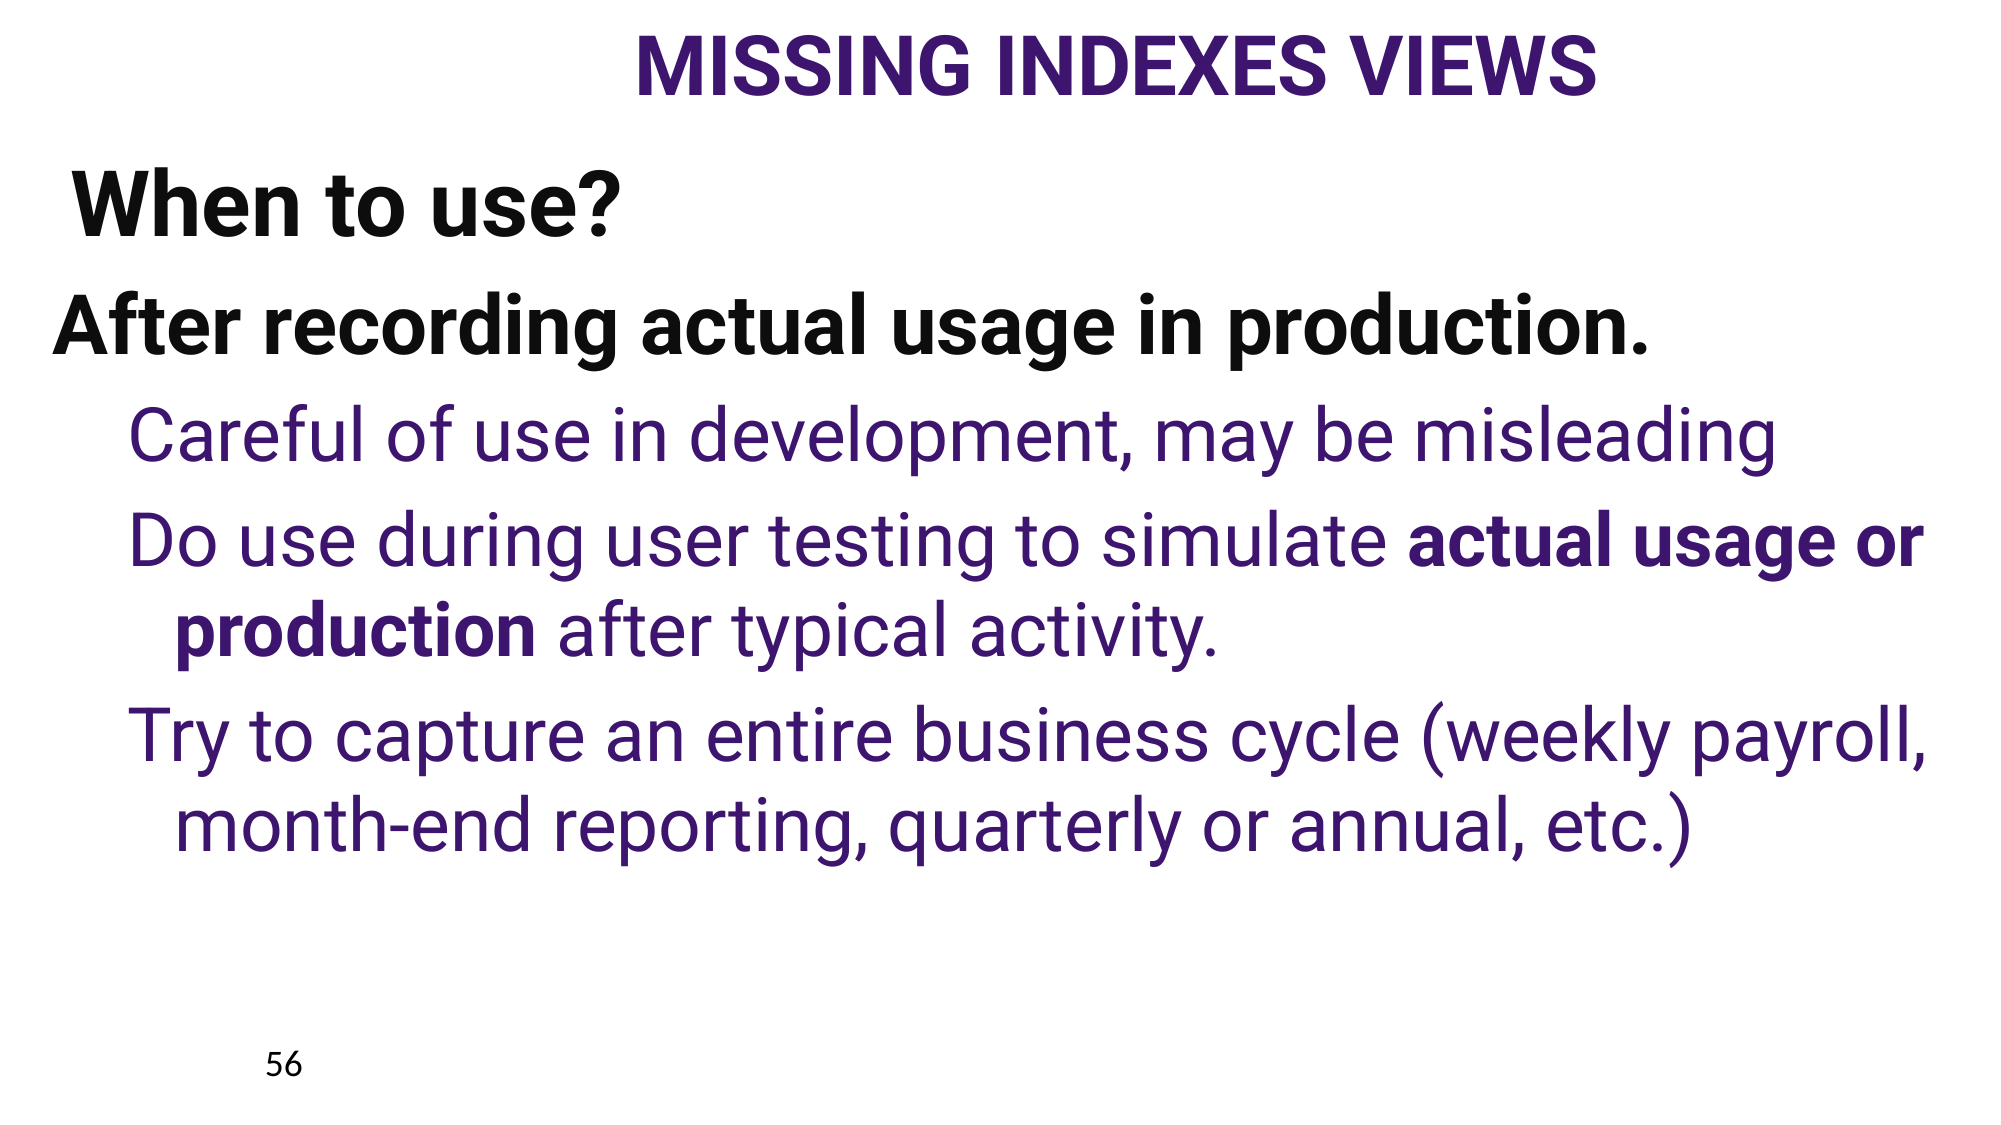

# Missing Indexes Views
When to use?
After recording actual usage in production.
Careful of use in development, may be misleading
Do use during user testing to simulate actual usage or production after typical activity.
Try to capture an entire business cycle (weekly payroll, month-end reporting, quarterly or annual, etc.)
56